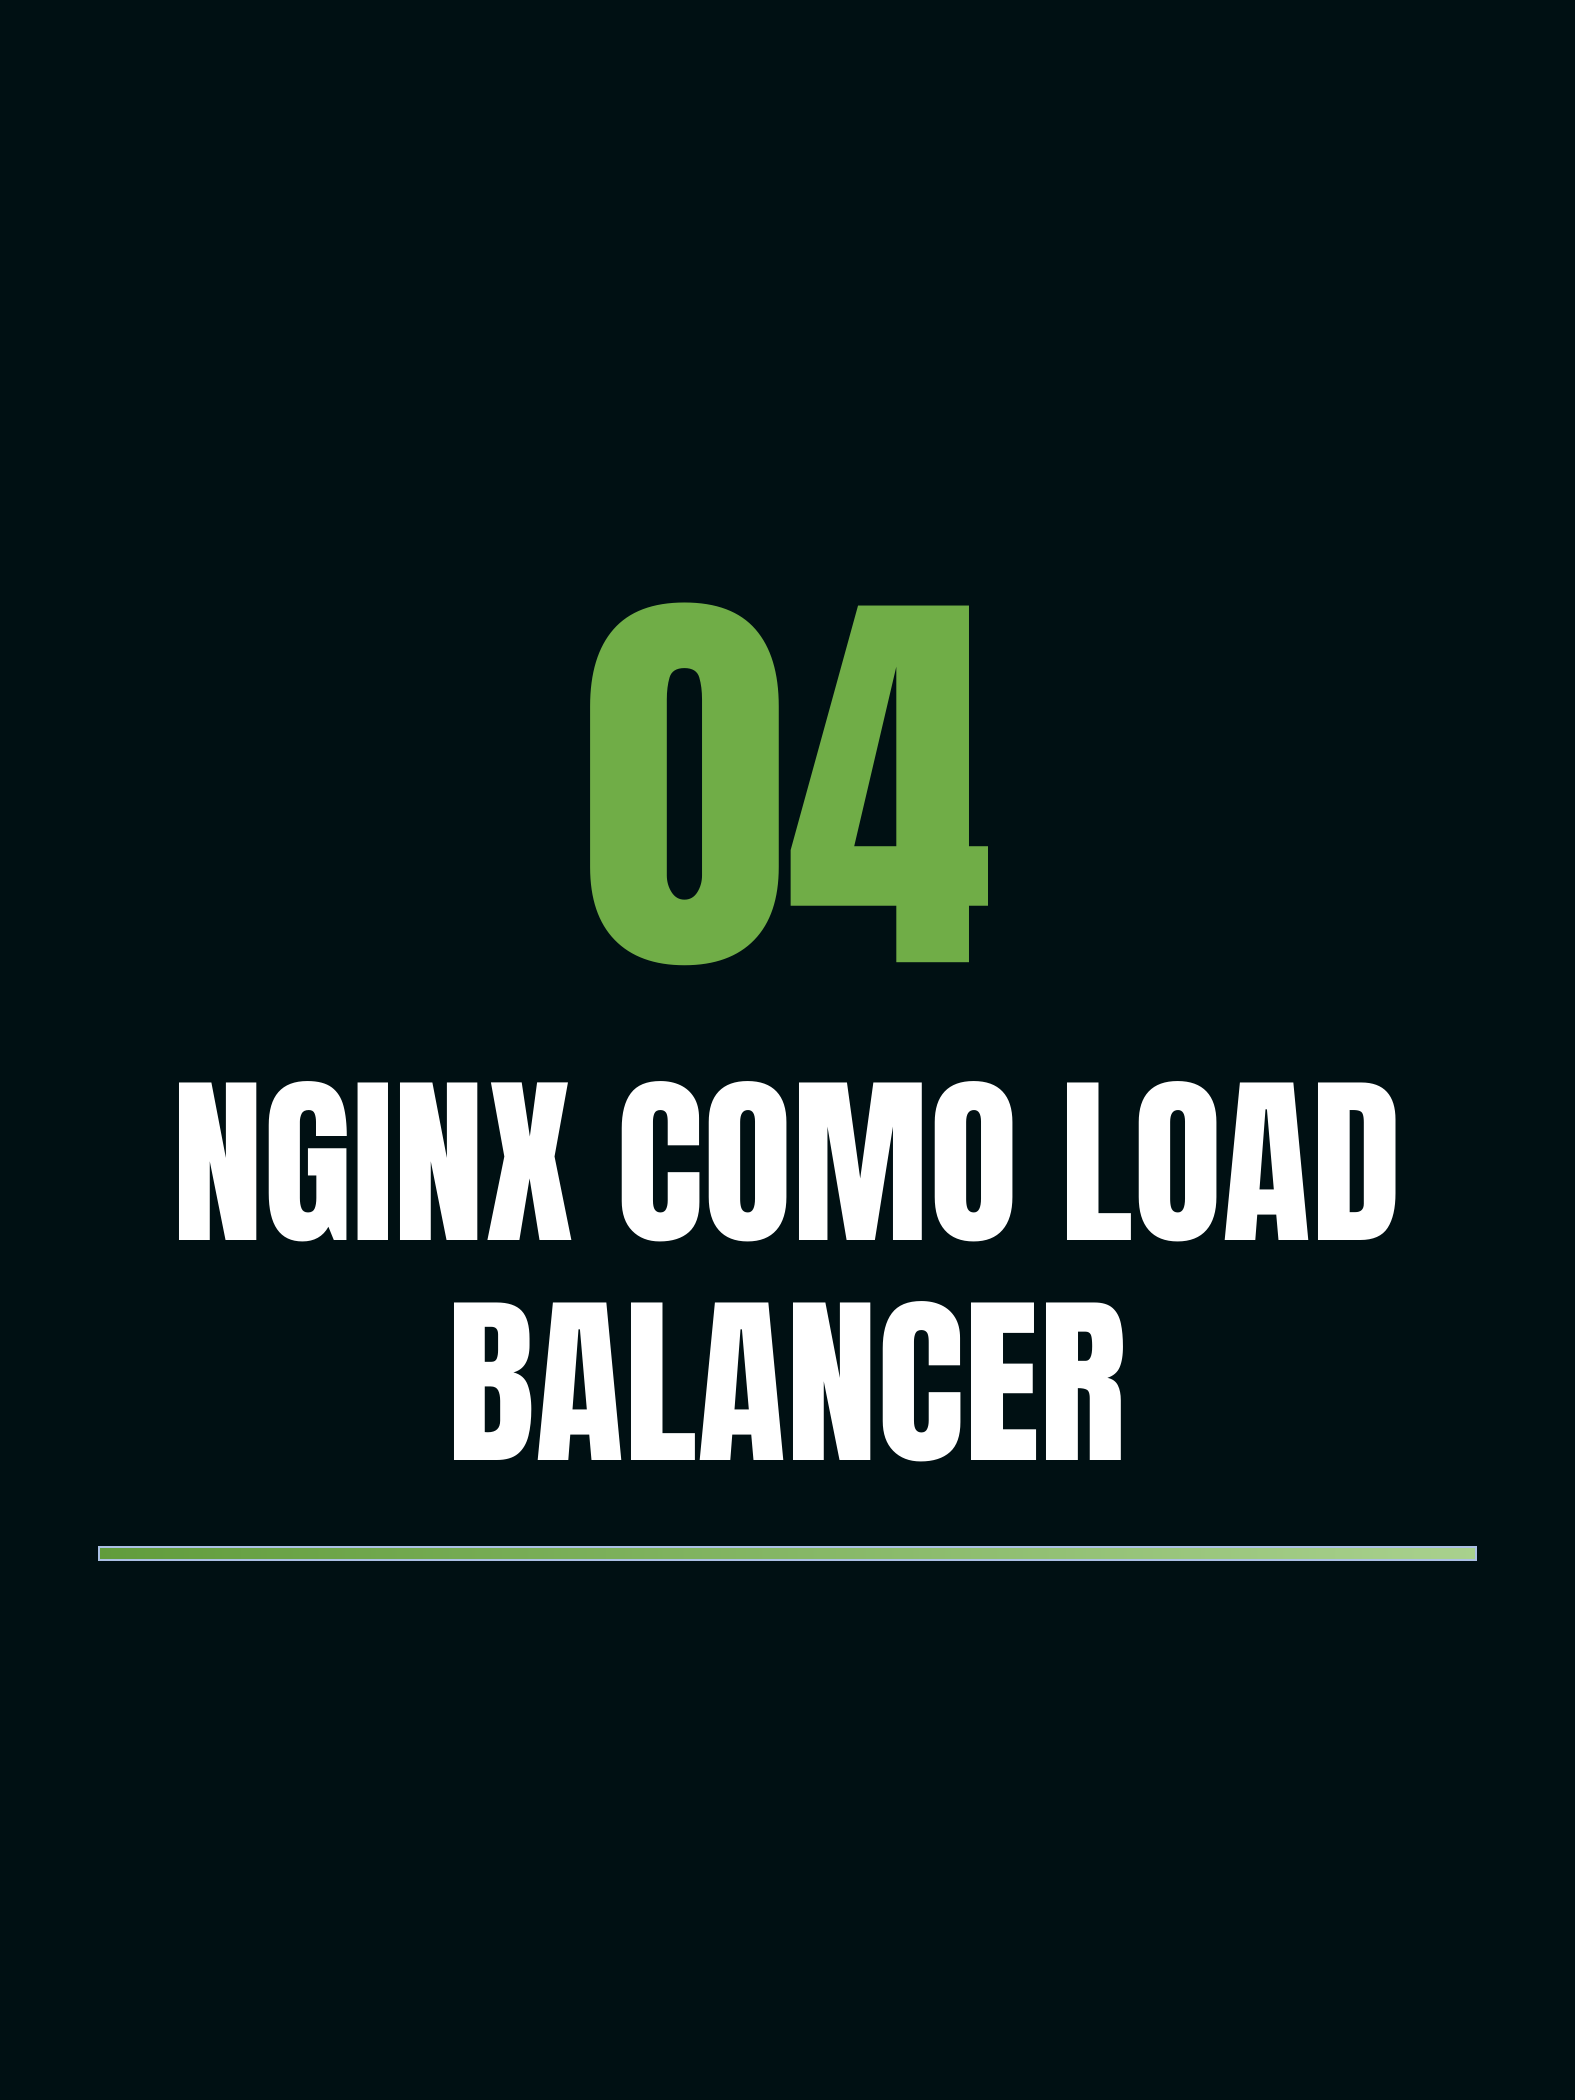

04
NGINX COMO LOAD BALANCER

NGIX NA PRÁTICA - Alexandre Ladeira
14